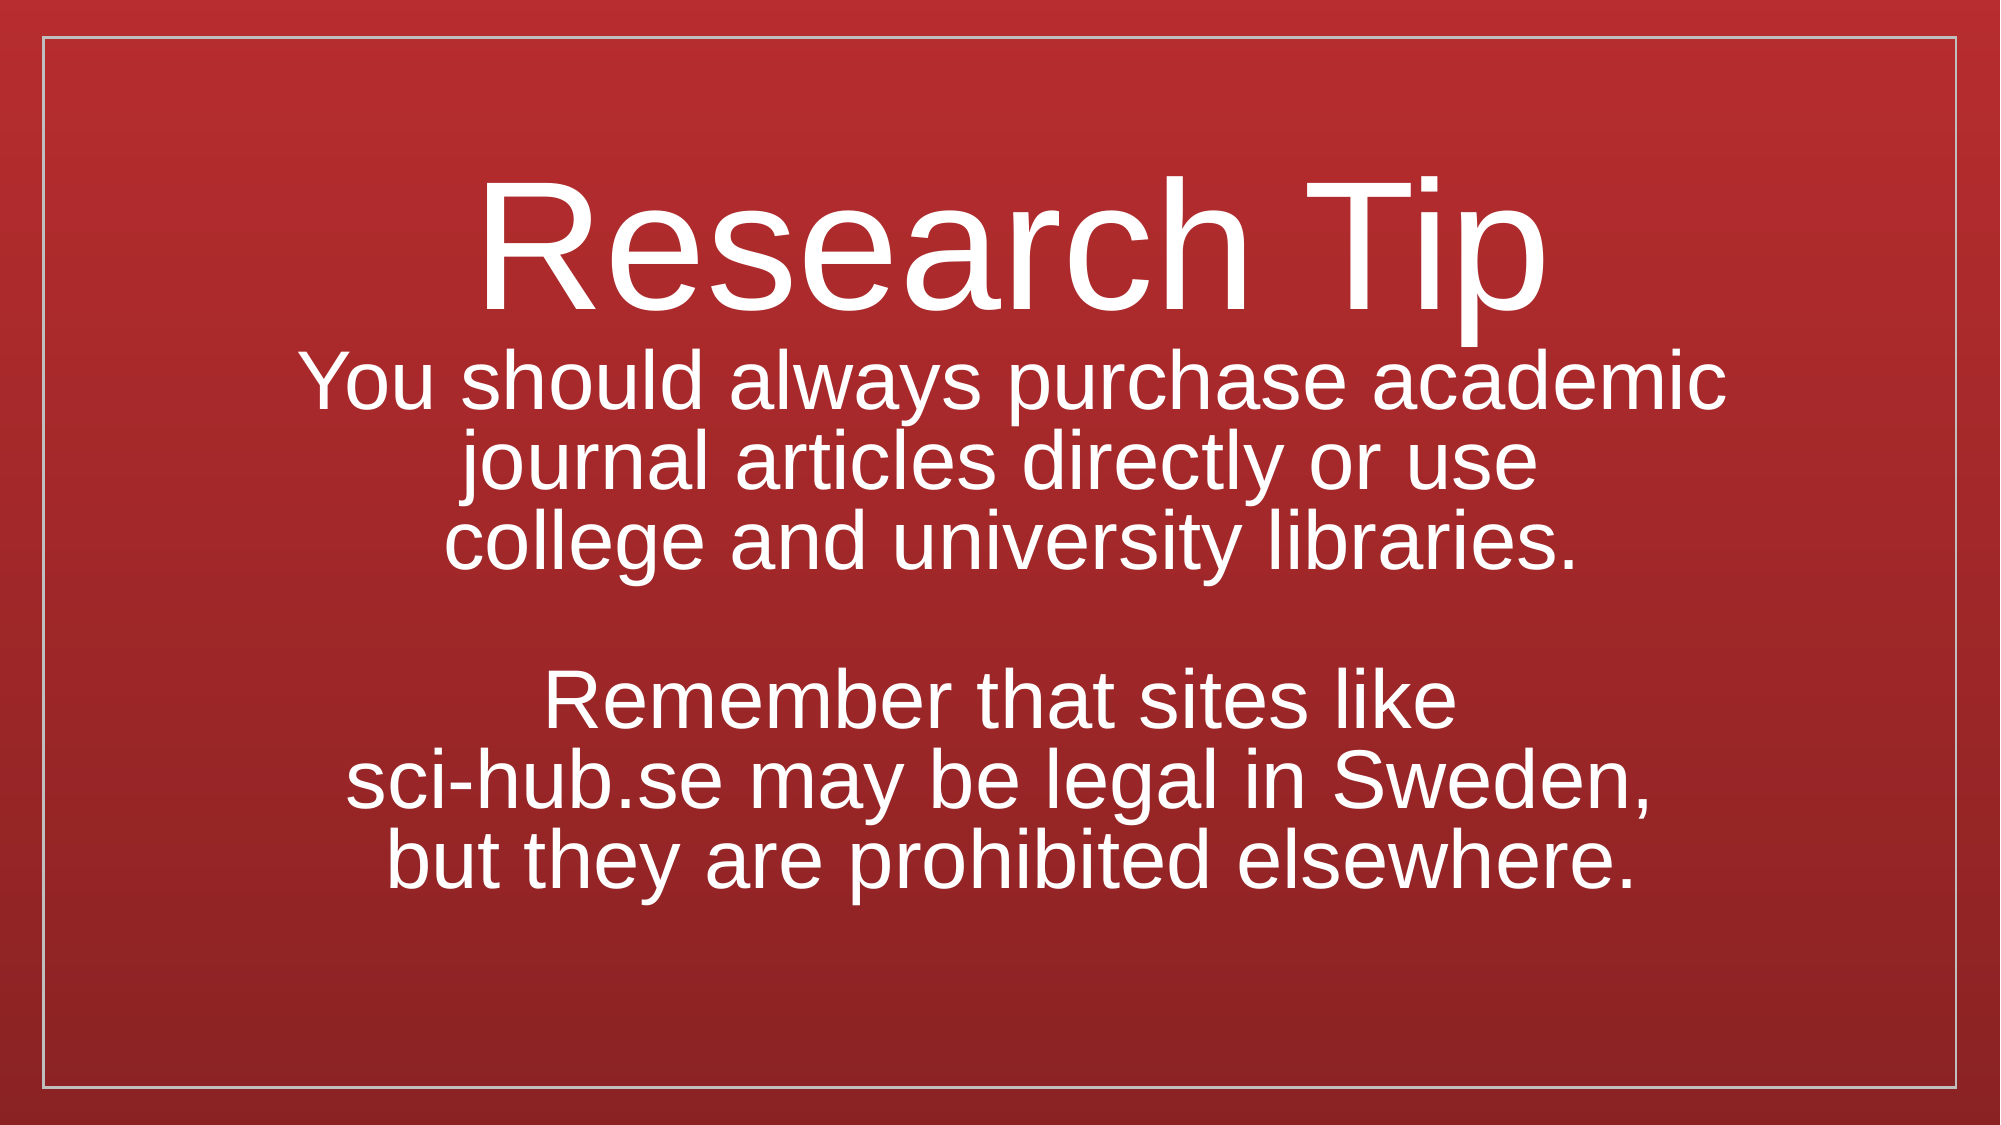

# Research Tip You should always purchase academic journal articles directly or use college and university libraries. Remember that sites like sci-hub.se may be legal in Sweden, but they are prohibited elsewhere.